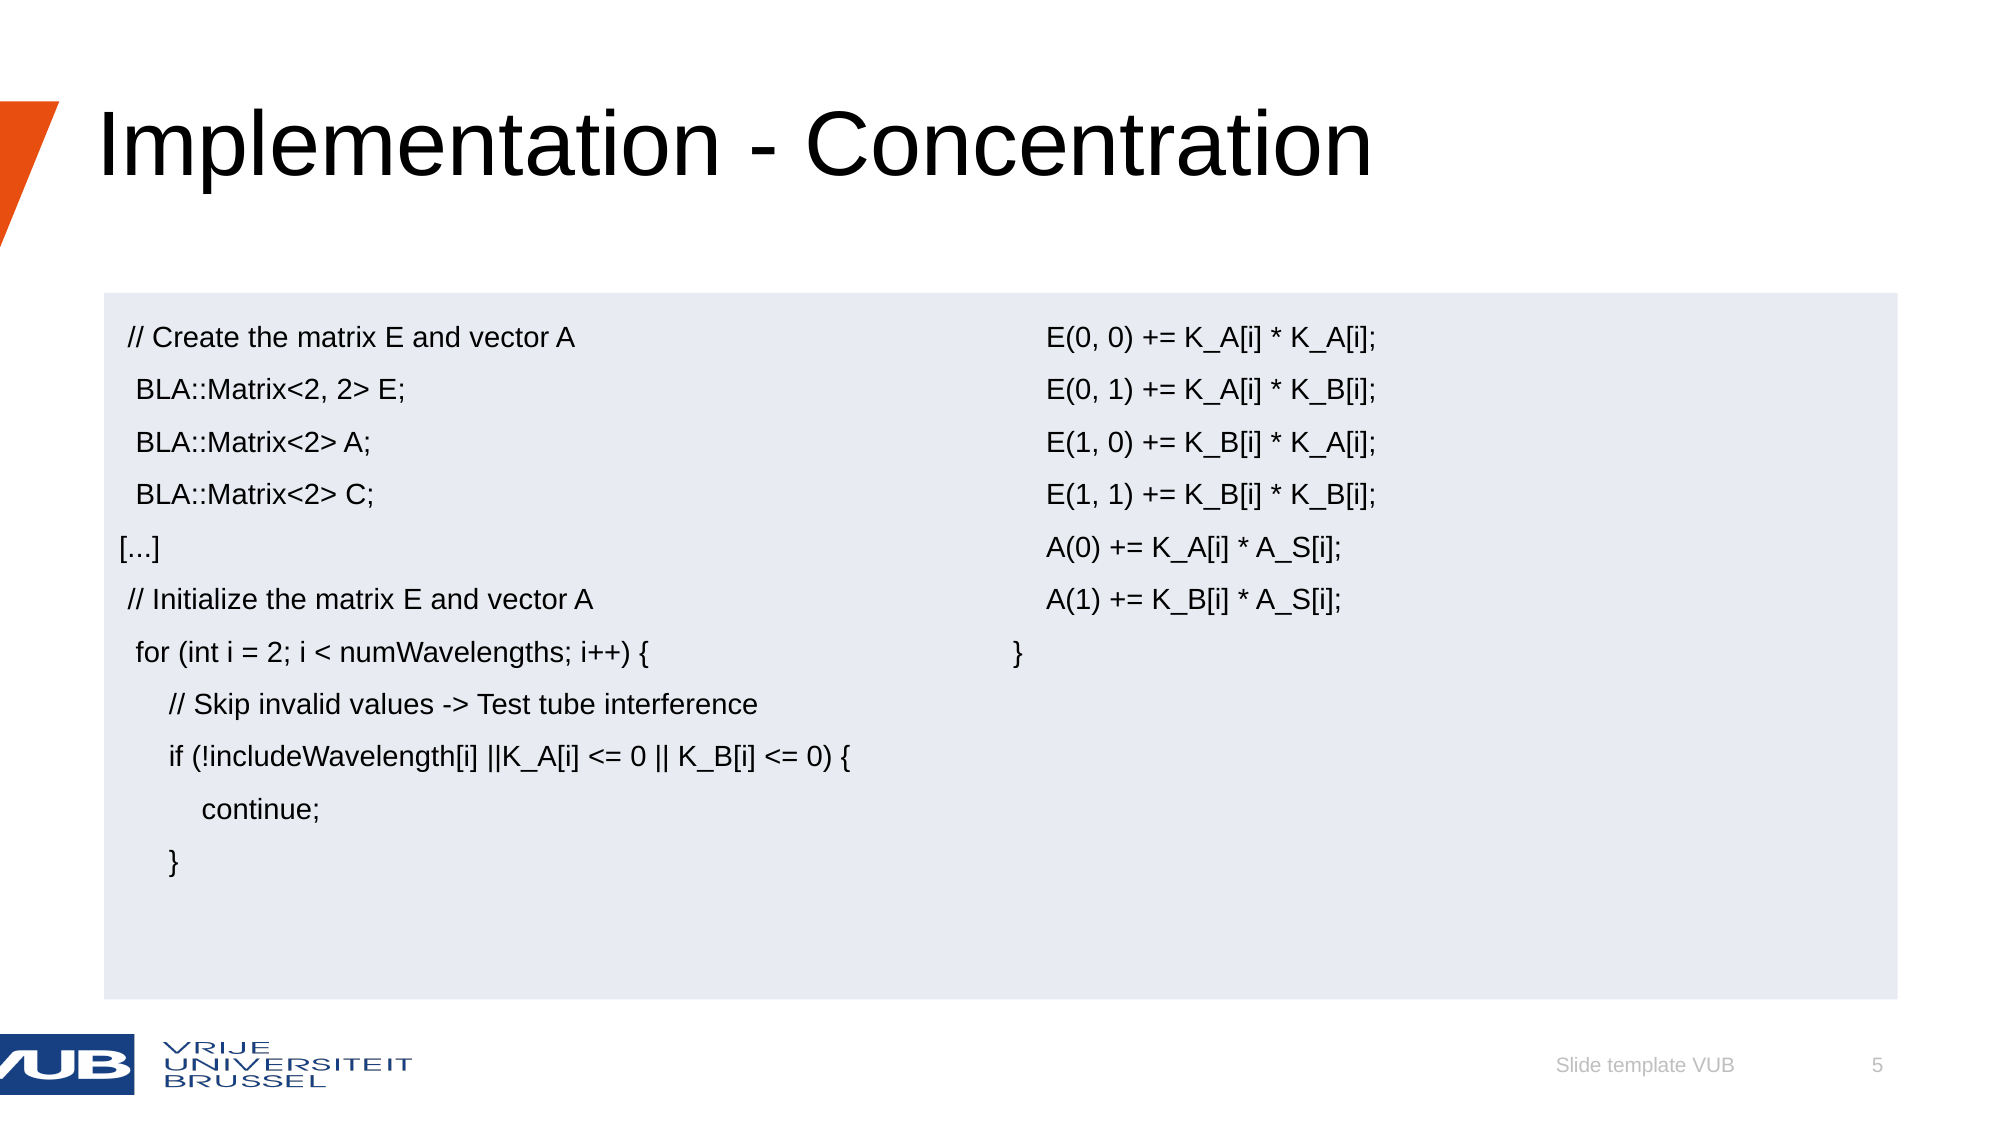

# Implementation - Concentration
 // Create the matrix E and vector A
  BLA::Matrix<2, 2> E;
  BLA::Matrix<2> A;
  BLA::Matrix<2> C;
[...]
 // Initialize the matrix E and vector A
  for (int i = 2; i < numWavelengths; i++) {
      // Skip invalid values -> Test tube interference
      if (!includeWavelength[i] ||K_A[i] <= 0 || K_B[i] <= 0) {
          continue;
      }

      E(0, 0) += K_A[i] * K_A[i];
      E(0, 1) += K_A[i] * K_B[i];
      E(1, 0) += K_B[i] * K_A[i];
      E(1, 1) += K_B[i] * K_B[i];
      A(0) += K_A[i] * A_S[i];
      A(1) += K_B[i] * A_S[i];
  }
06/09/2024
Slide template VUB
5